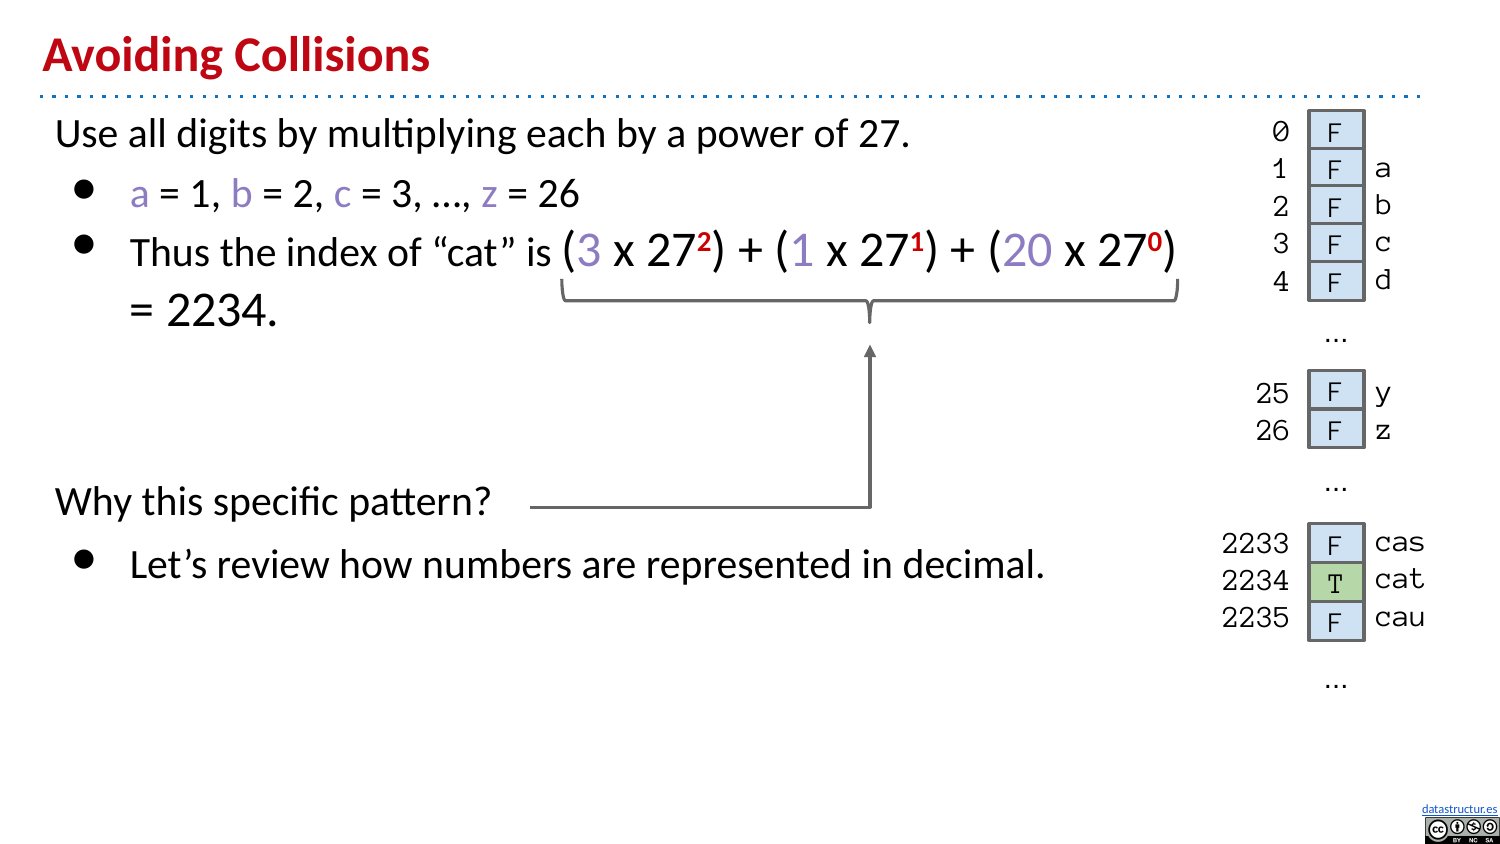

# Avoiding Collisions
Use all digits by multiplying each by a power of 27.
a = 1, b = 2, c = 3, …, z = 26
Thus the index of “cat” is (3 x 272) + (1 x 271) + (20 x 270) = 2234.

Why this specific pattern?
Let’s review how numbers are represented in decimal.
   0
   1
   2
   3
   4

  25
  26

2233
2234
2235
F
a
b
c
d

y
z

cas
cat
cau

F
F
F
F
...

F
F
...

F
T
F
...